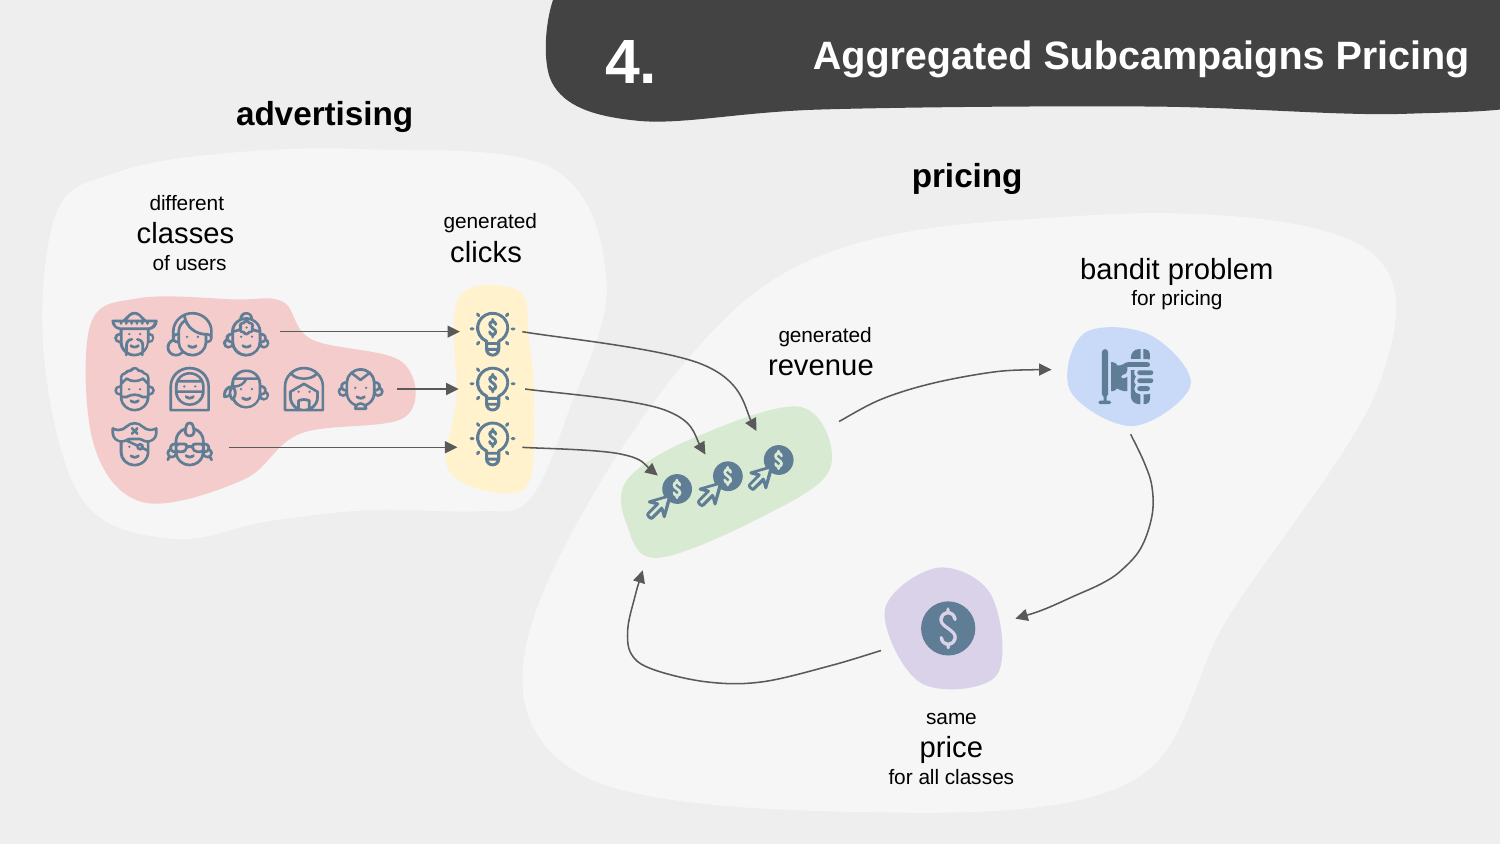

4.
Aggregated Subcampaigns Pricing
advertising
pricing

different
classes
of users
generated
clicks

bandit problem
for pricing

generated
revenue

same
price
for all classes